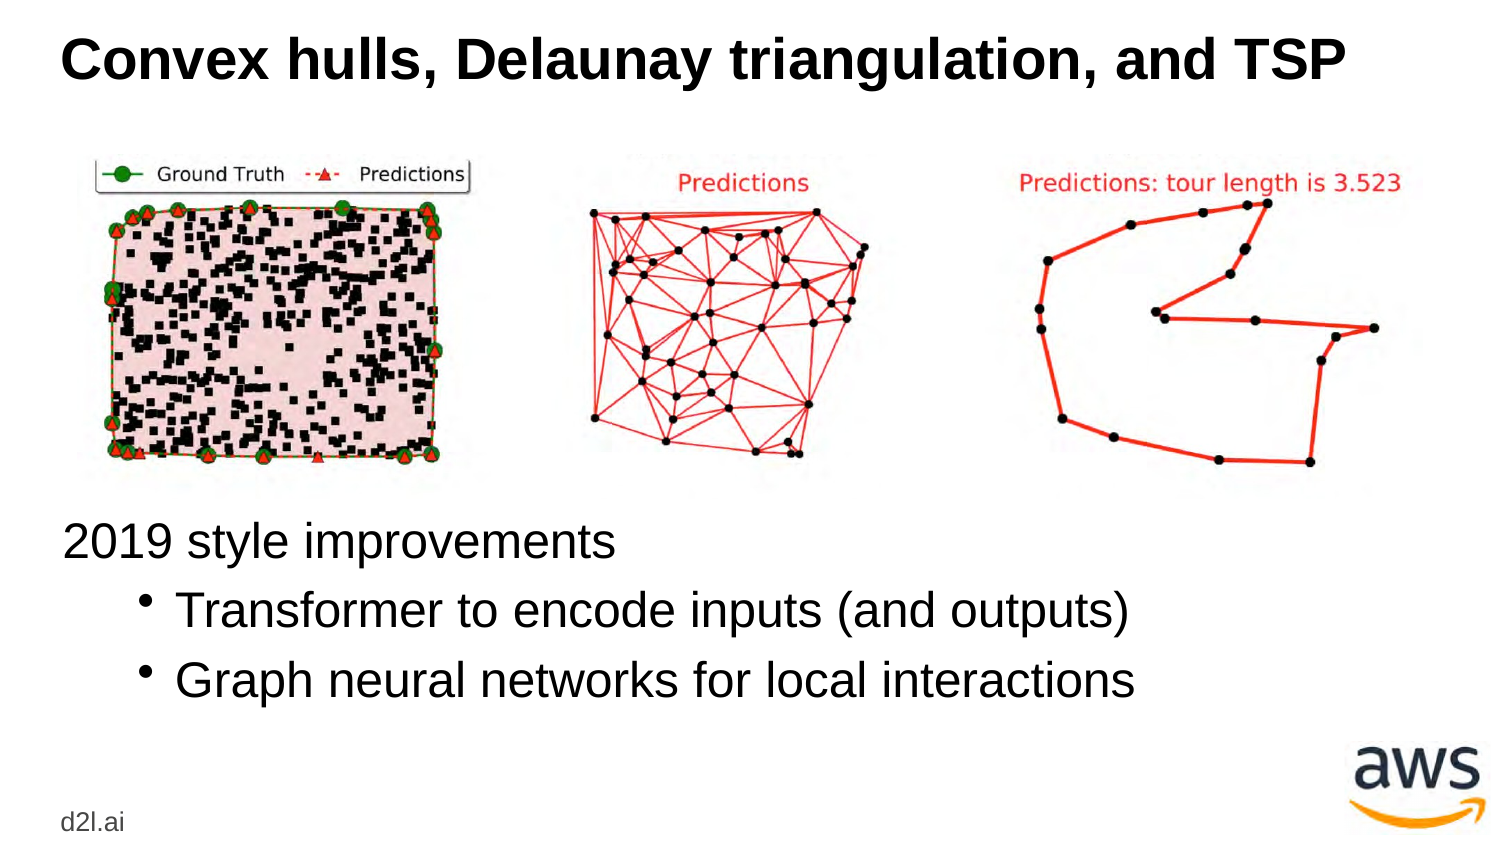

# Convex hulls, Delaunay triangulation, and TSP

2019 style improvements
Transformer to encode inputs (and outputs)
Graph neural networks for local interactions
d2l.ai